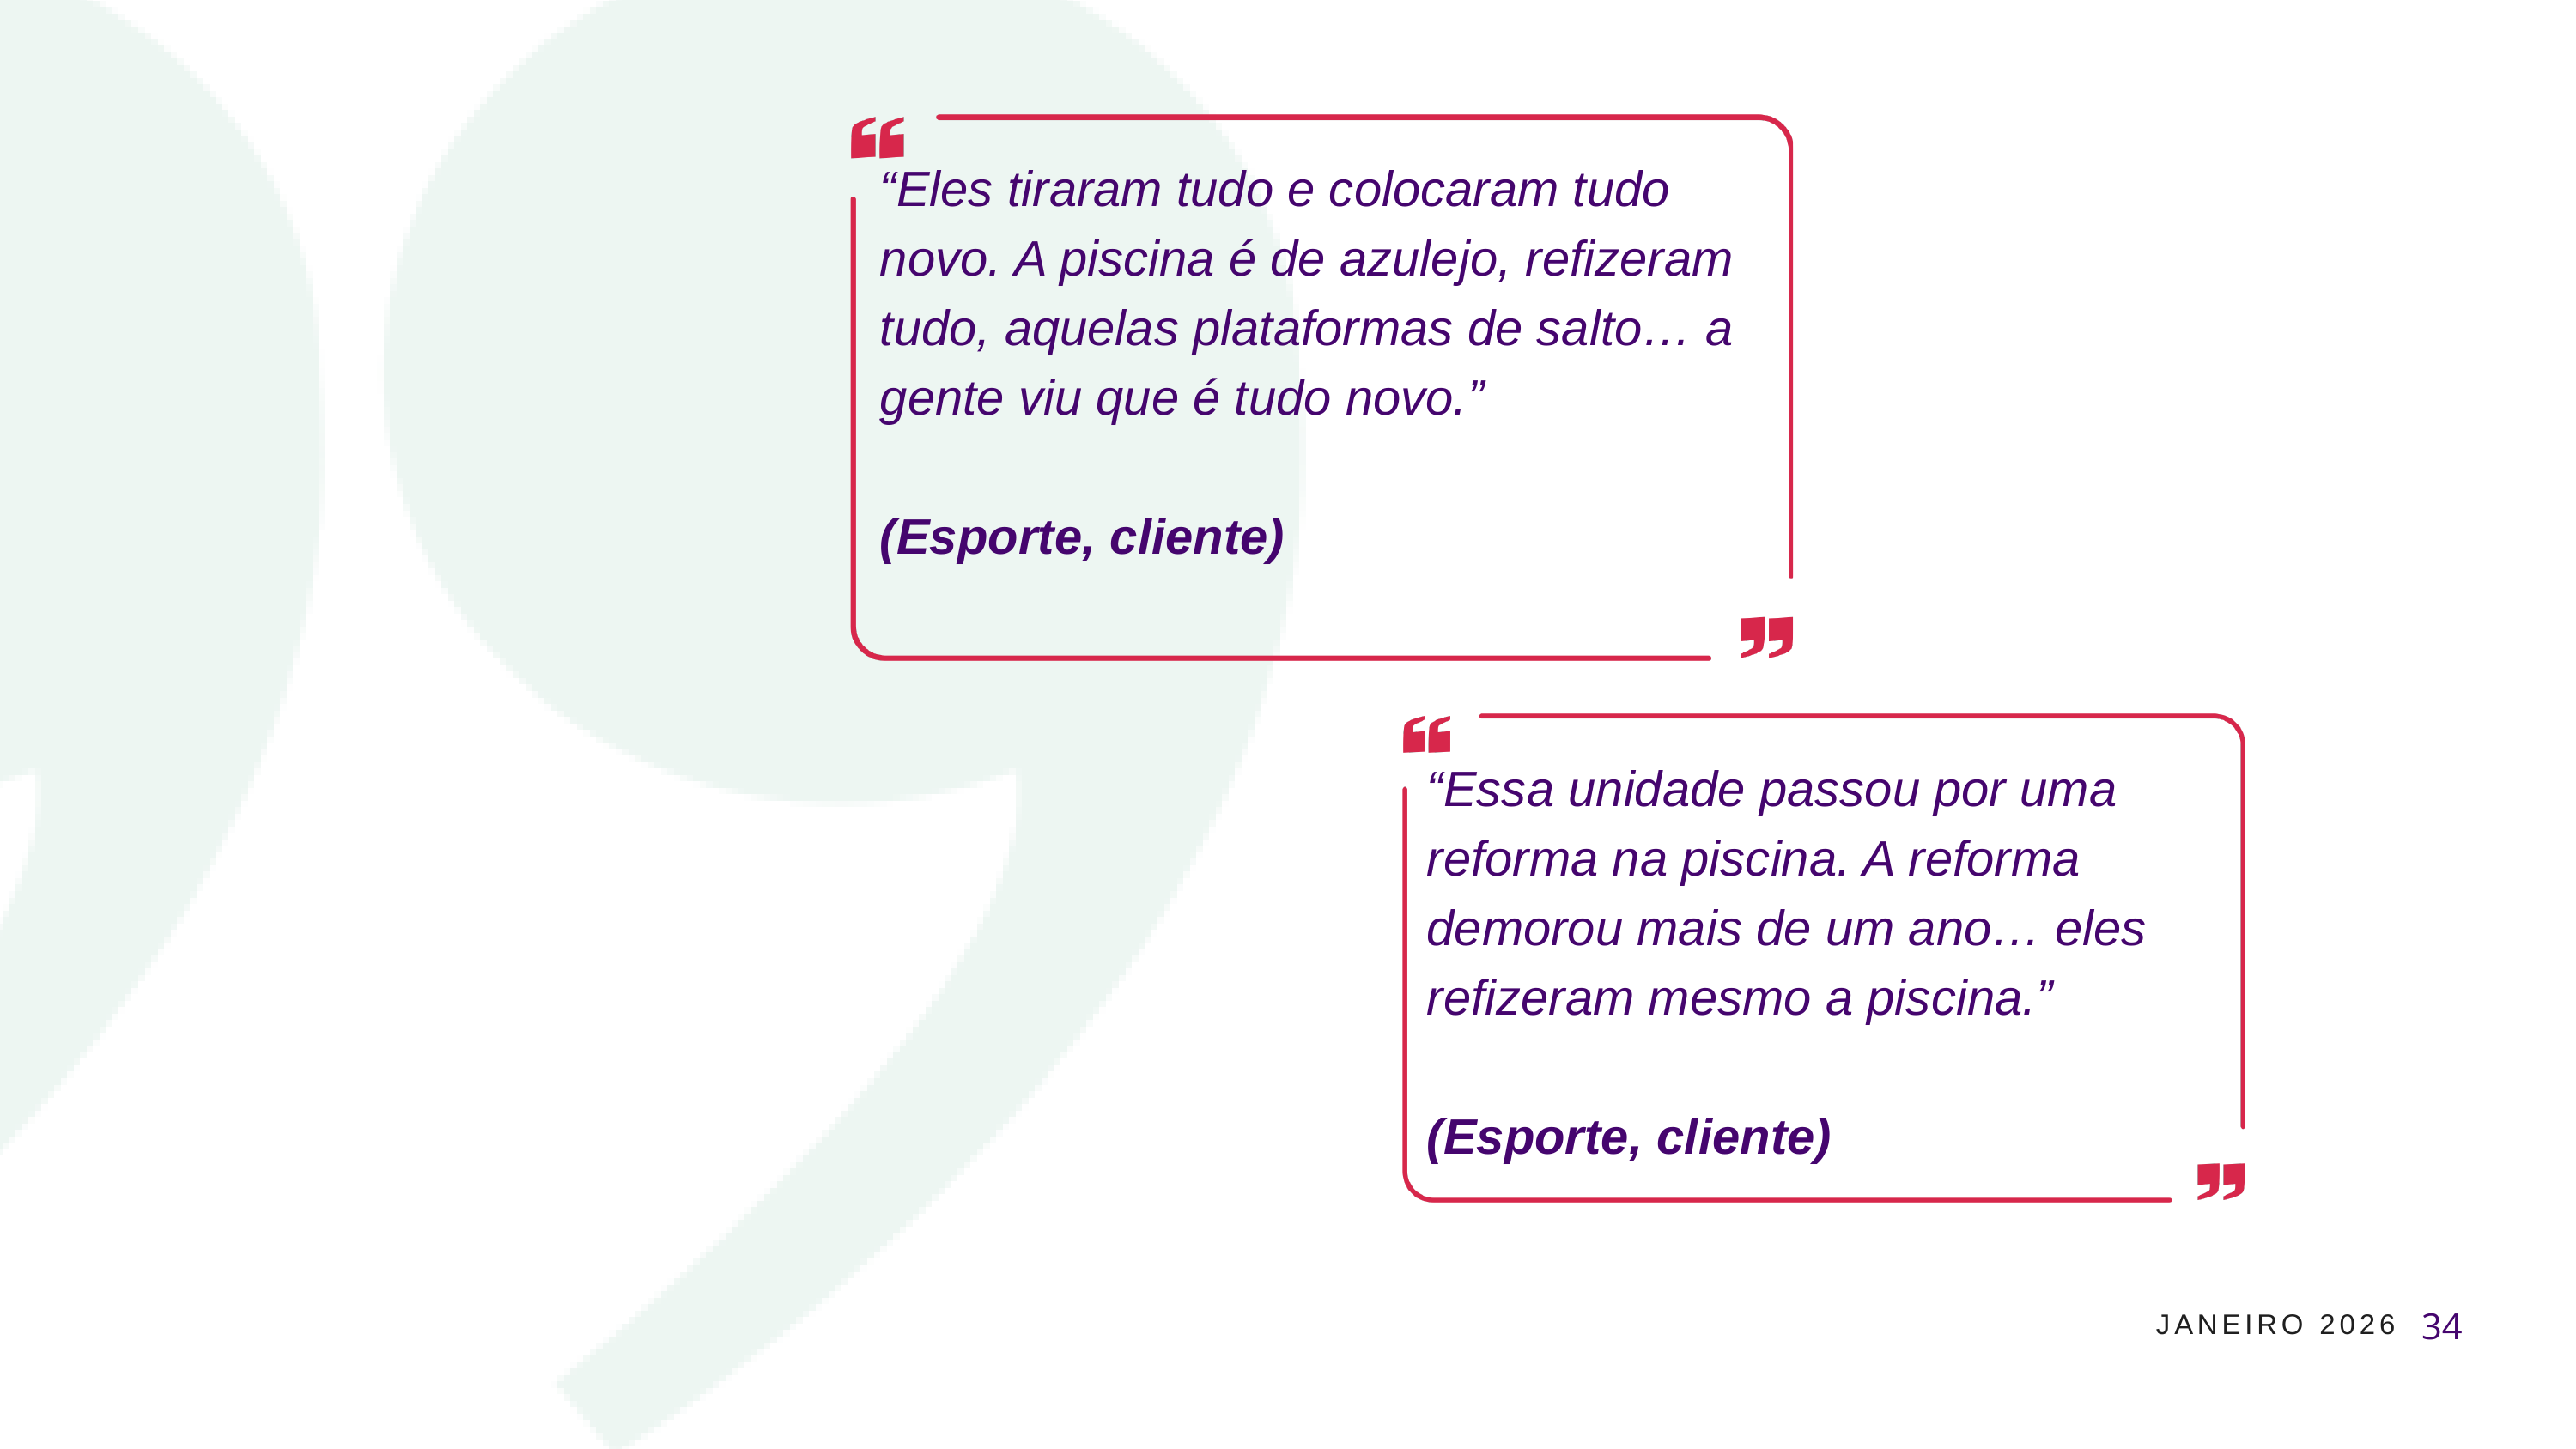

“Eles tiraram tudo e colocaram tudo novo. A piscina é de azulejo, refizeram tudo, aquelas plataformas de salto… a gente viu que é tudo novo.”

(Esporte, cliente)

“Essa unidade passou por uma reforma na piscina. A reforma demorou mais de um ano… eles refizeram mesmo a piscina.”

(Esporte, cliente)

34
JANEIRO 2026